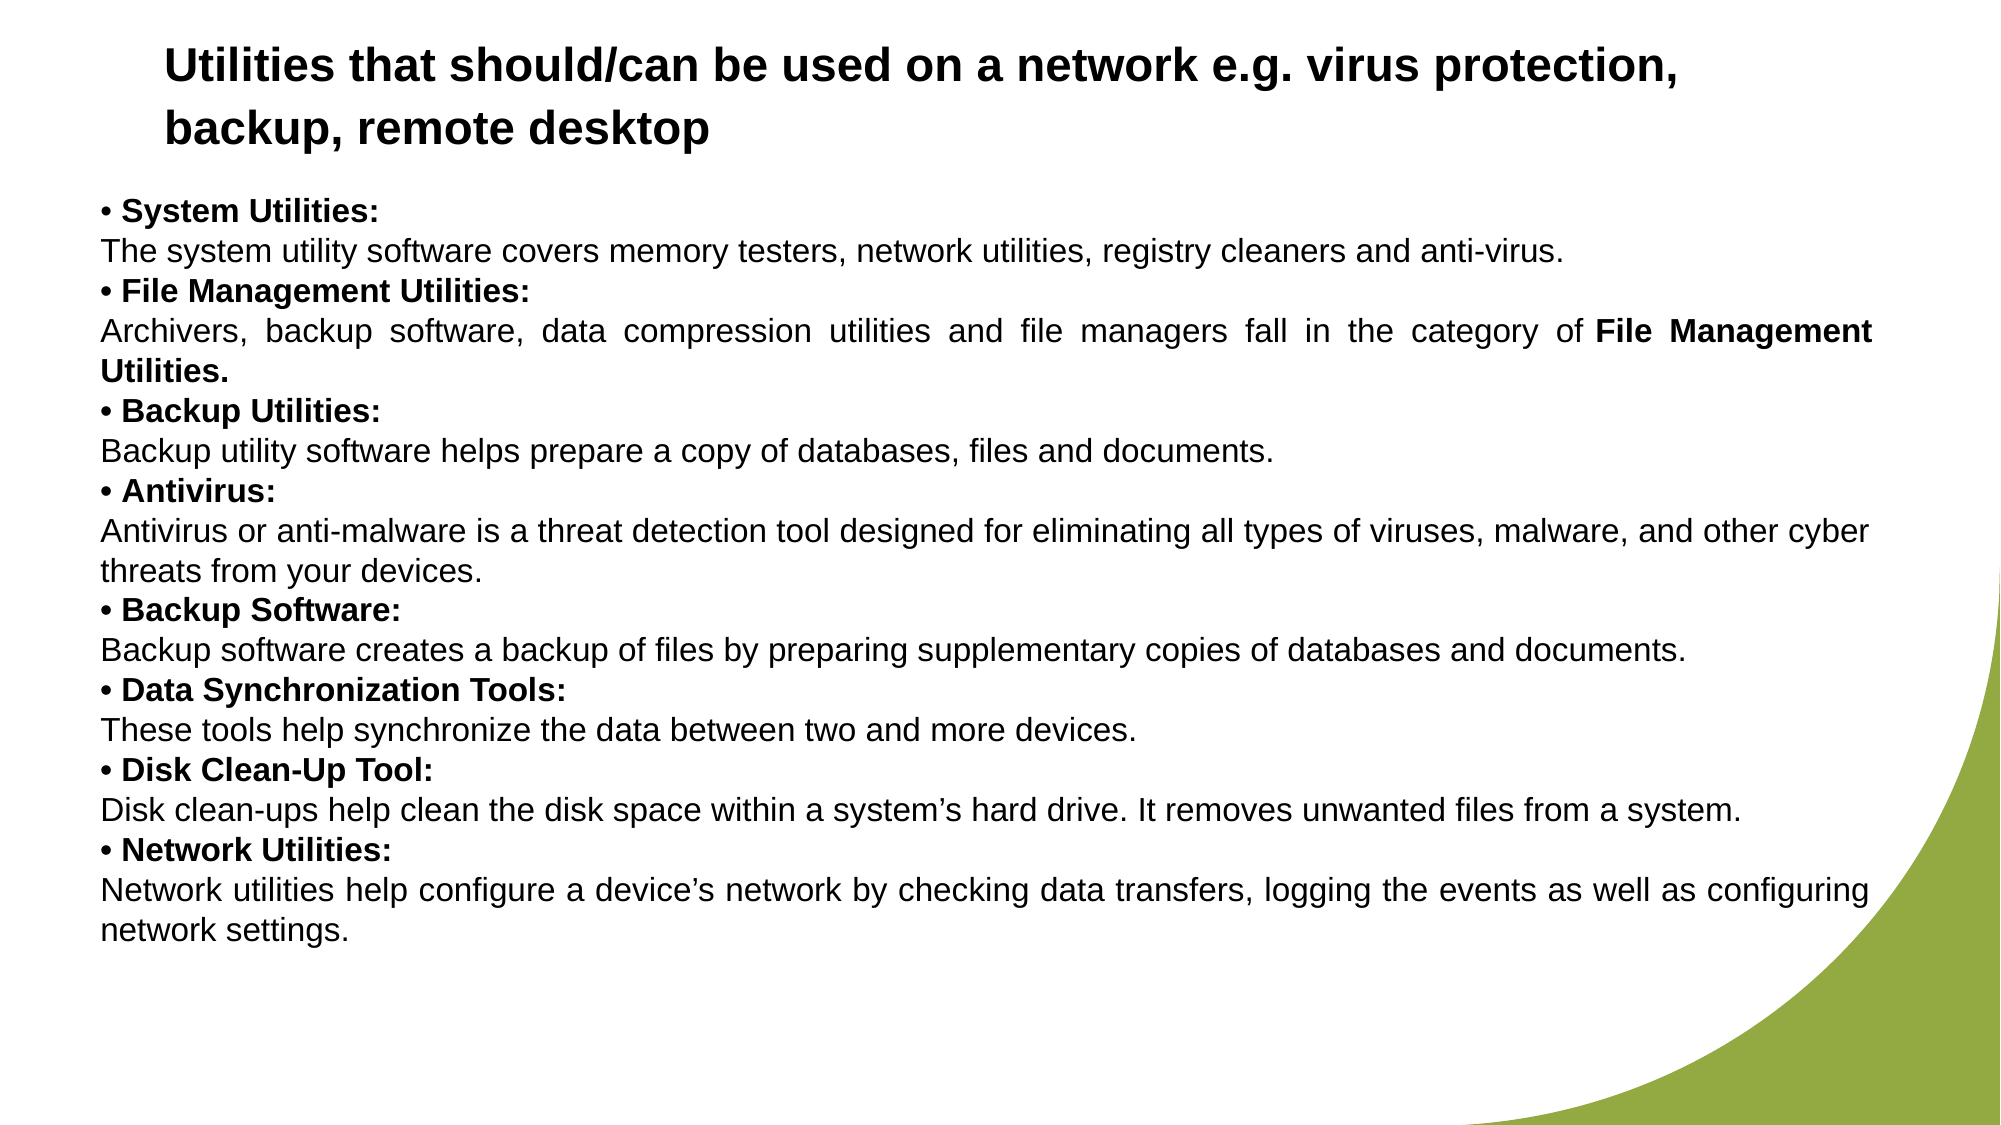

# Utilities that should/can be used on a network e.g. virus protection, backup, remote desktop
• System Utilities:
The system utility software covers memory testers, network utilities, registry cleaners and anti-virus.
• File Management Utilities:
Archivers, backup software, data compression utilities and file managers fall in the category of File Management Utilities.
• Backup Utilities:
Backup utility software helps prepare a copy of databases, files and documents.
• Antivirus:
Antivirus or anti-malware is a threat detection tool designed for eliminating all types of viruses, malware, and other cyber threats from your devices.
• Backup Software:
Backup software creates a backup of files by preparing supplementary copies of databases and documents.
• Data Synchronization Tools:
These tools help synchronize the data between two and more devices.
• Disk Clean-Up Tool:
Disk clean-ups help clean the disk space within a system’s hard drive. It removes unwanted files from a system.
• Network Utilities:
Network utilities help configure a device’s network by checking data transfers, logging the events as well as configuring network settings.